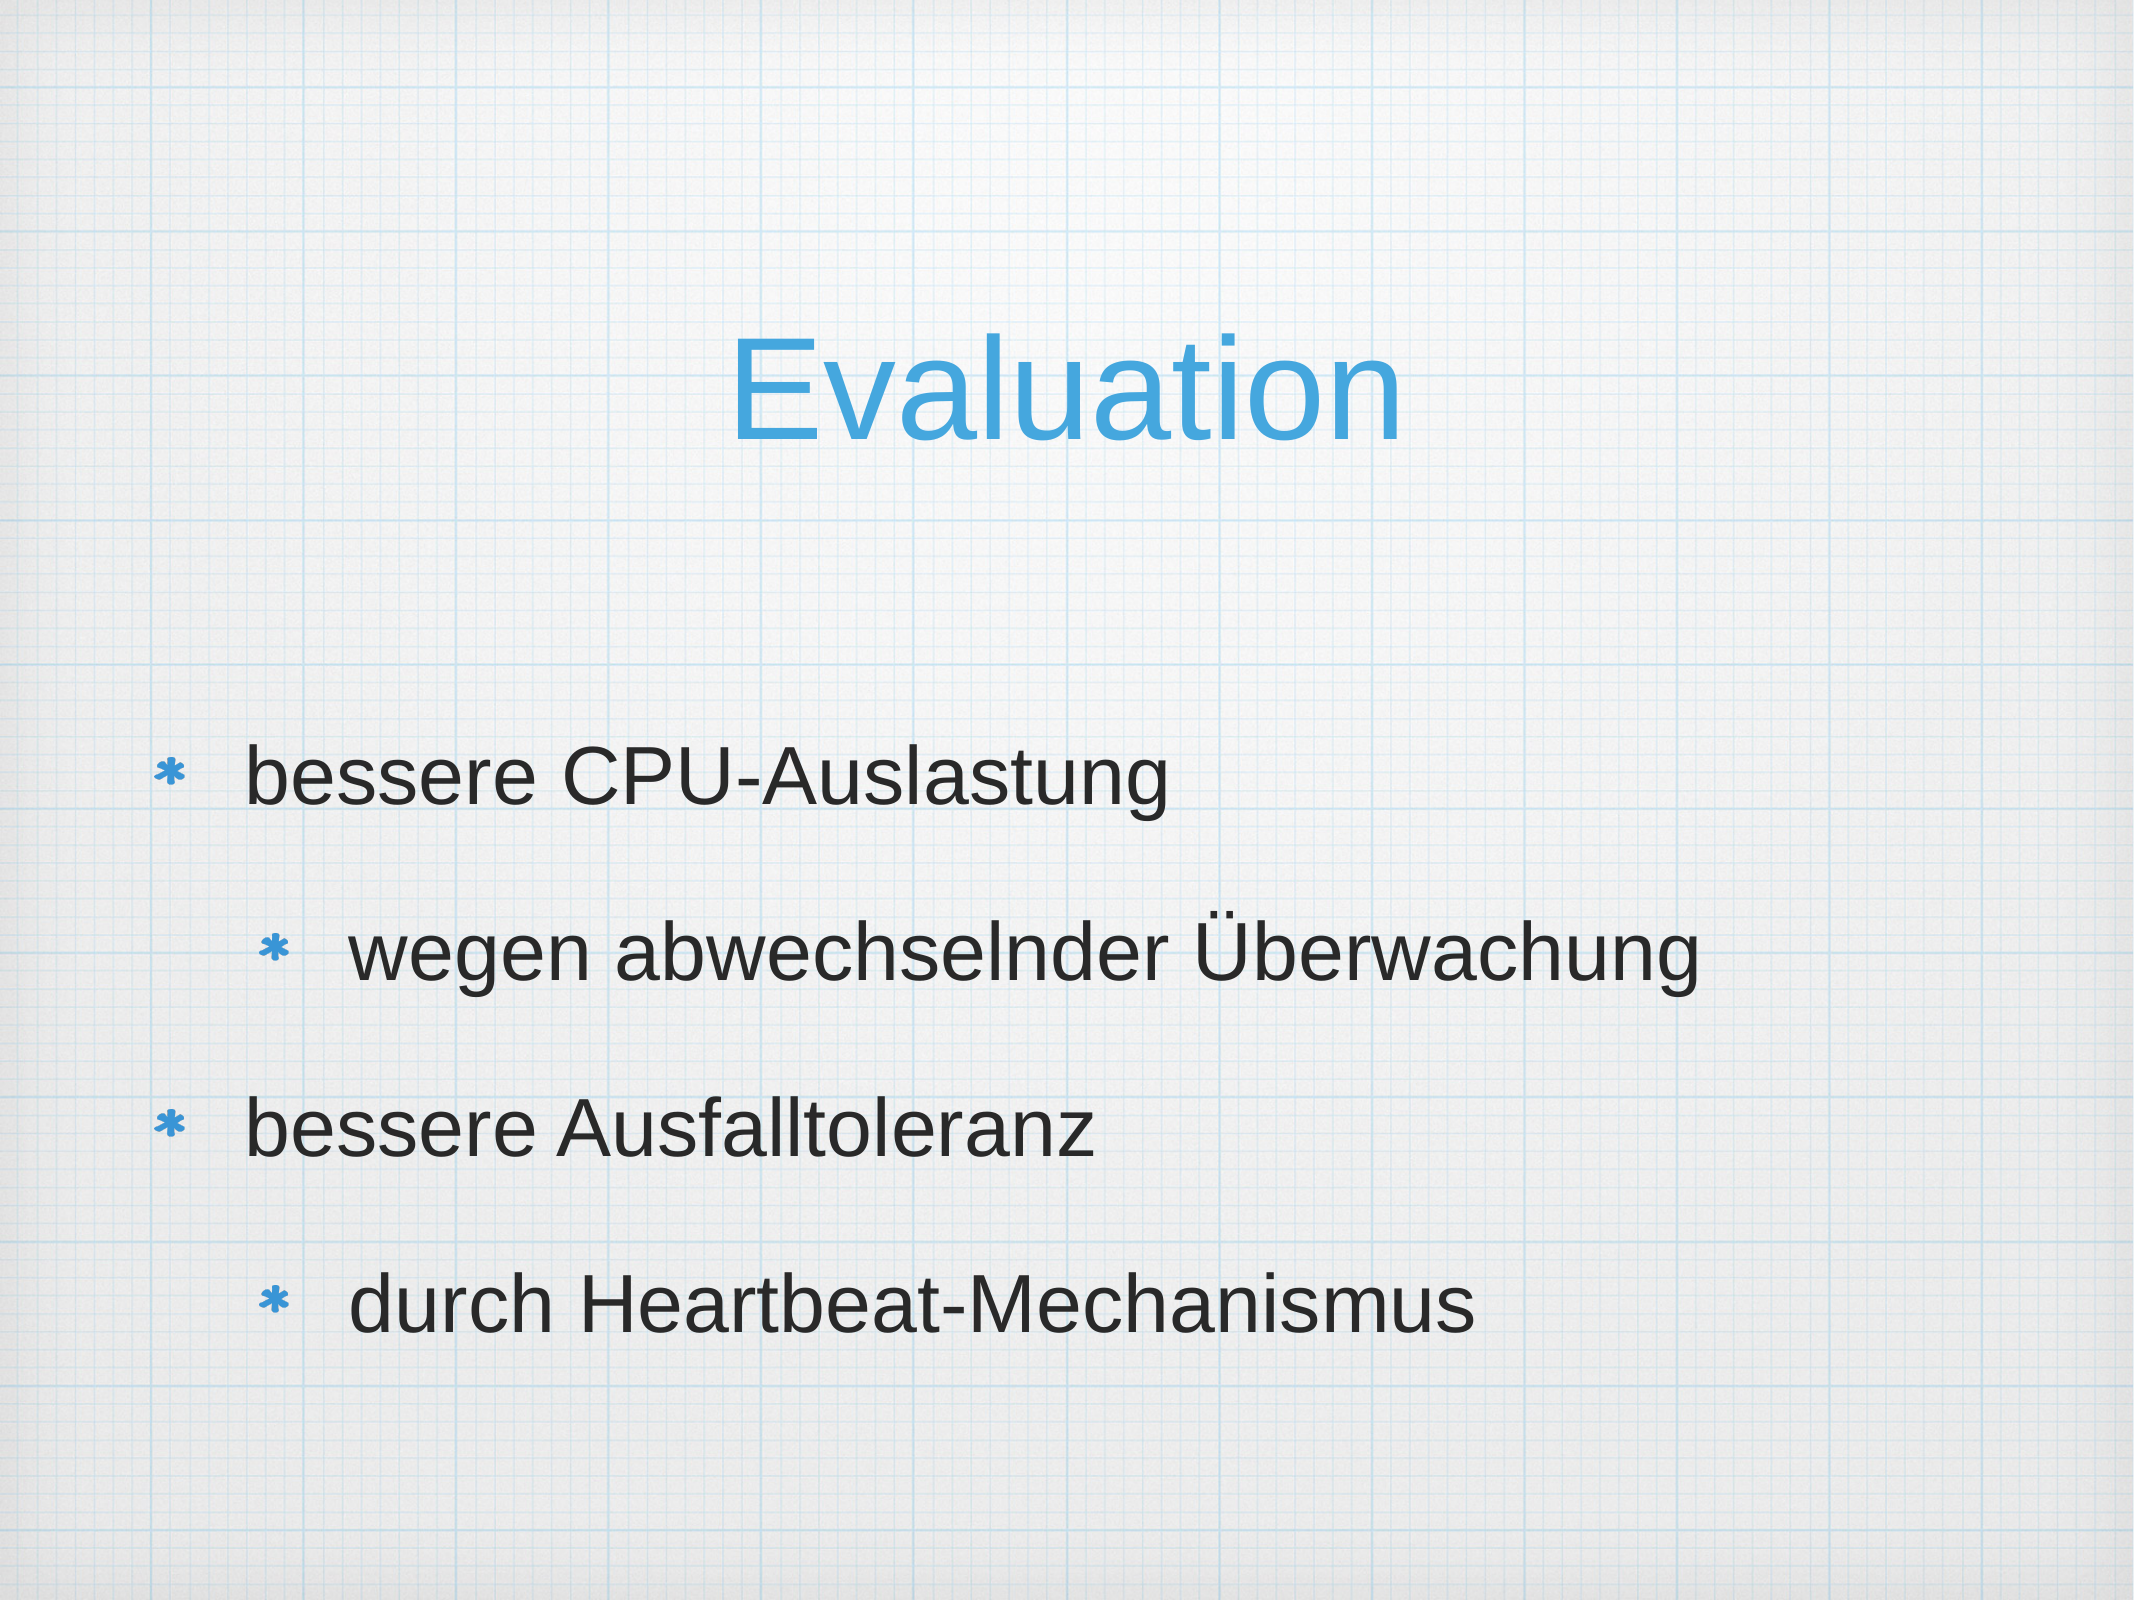

# Evaluation
bessere CPU-Auslastung
wegen abwechselnder Überwachung
bessere Ausfalltoleranz
durch Heartbeat-Mechanismus